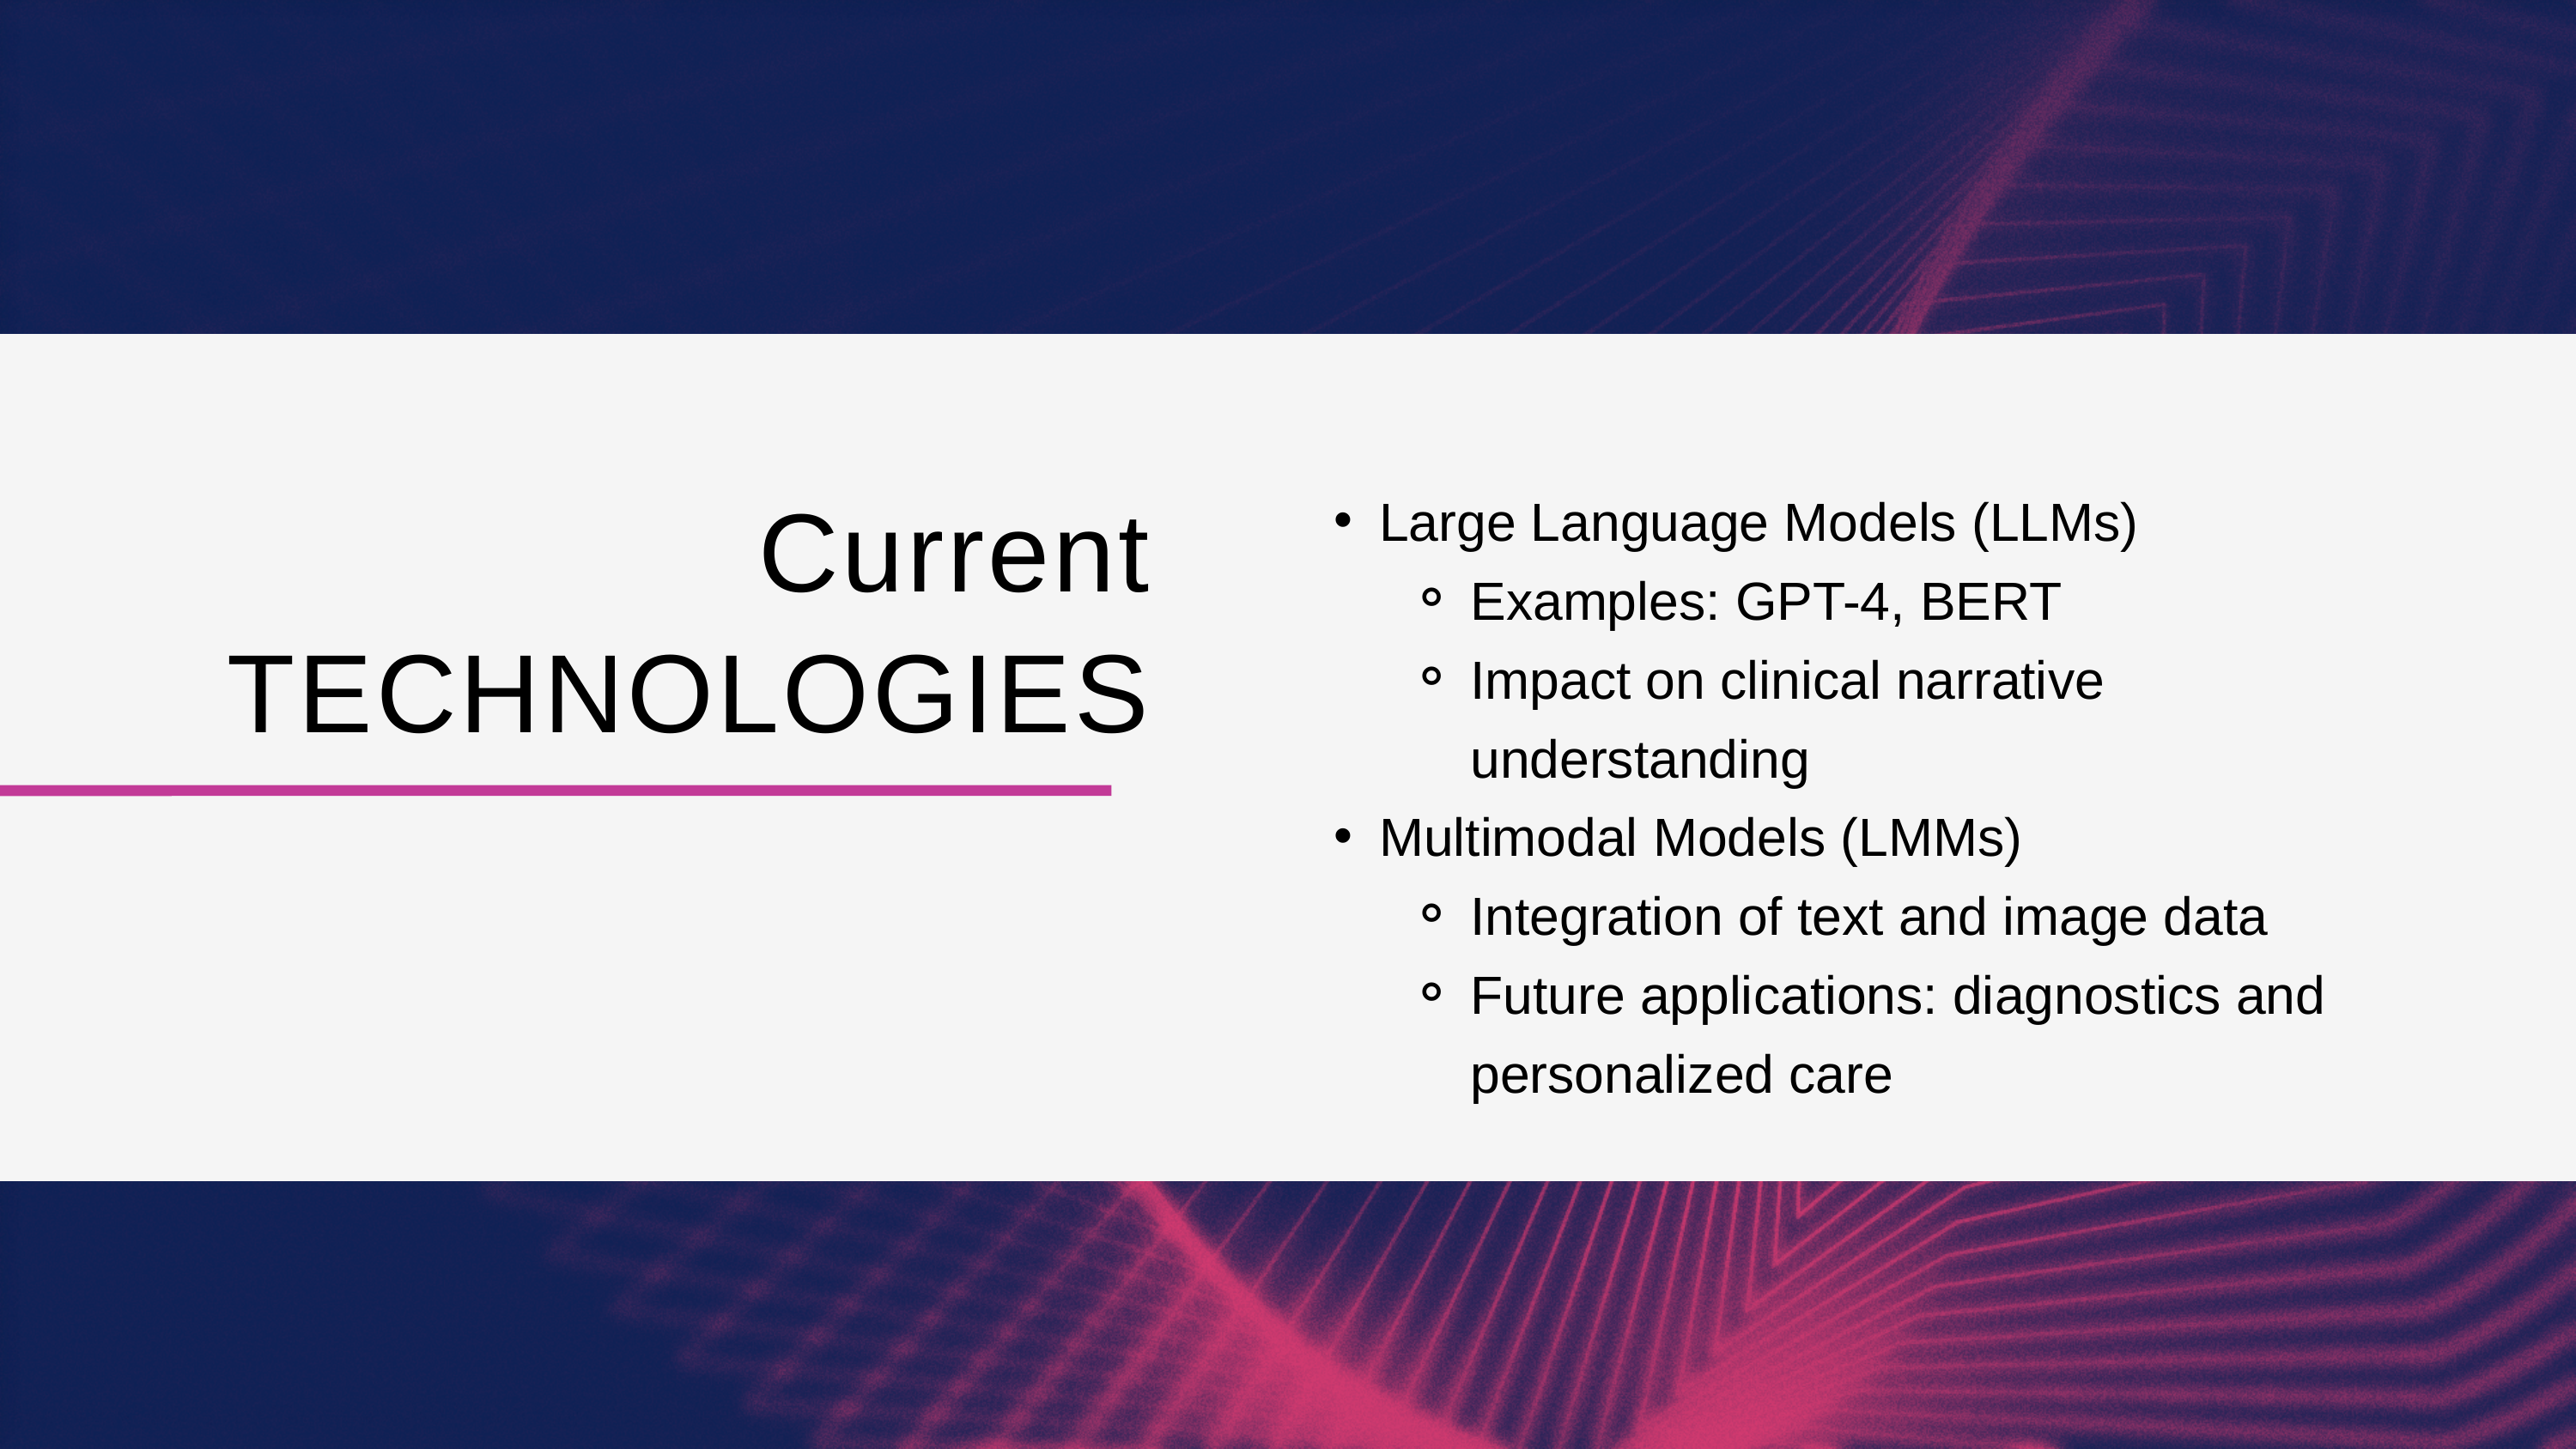

Large Language Models (LLMs)
Examples: GPT-4, BERT
Impact on clinical narrative understanding
Multimodal Models (LMMs)
Integration of text and image data
Future applications: diagnostics and personalized care
Current
TECHNOLOGIES